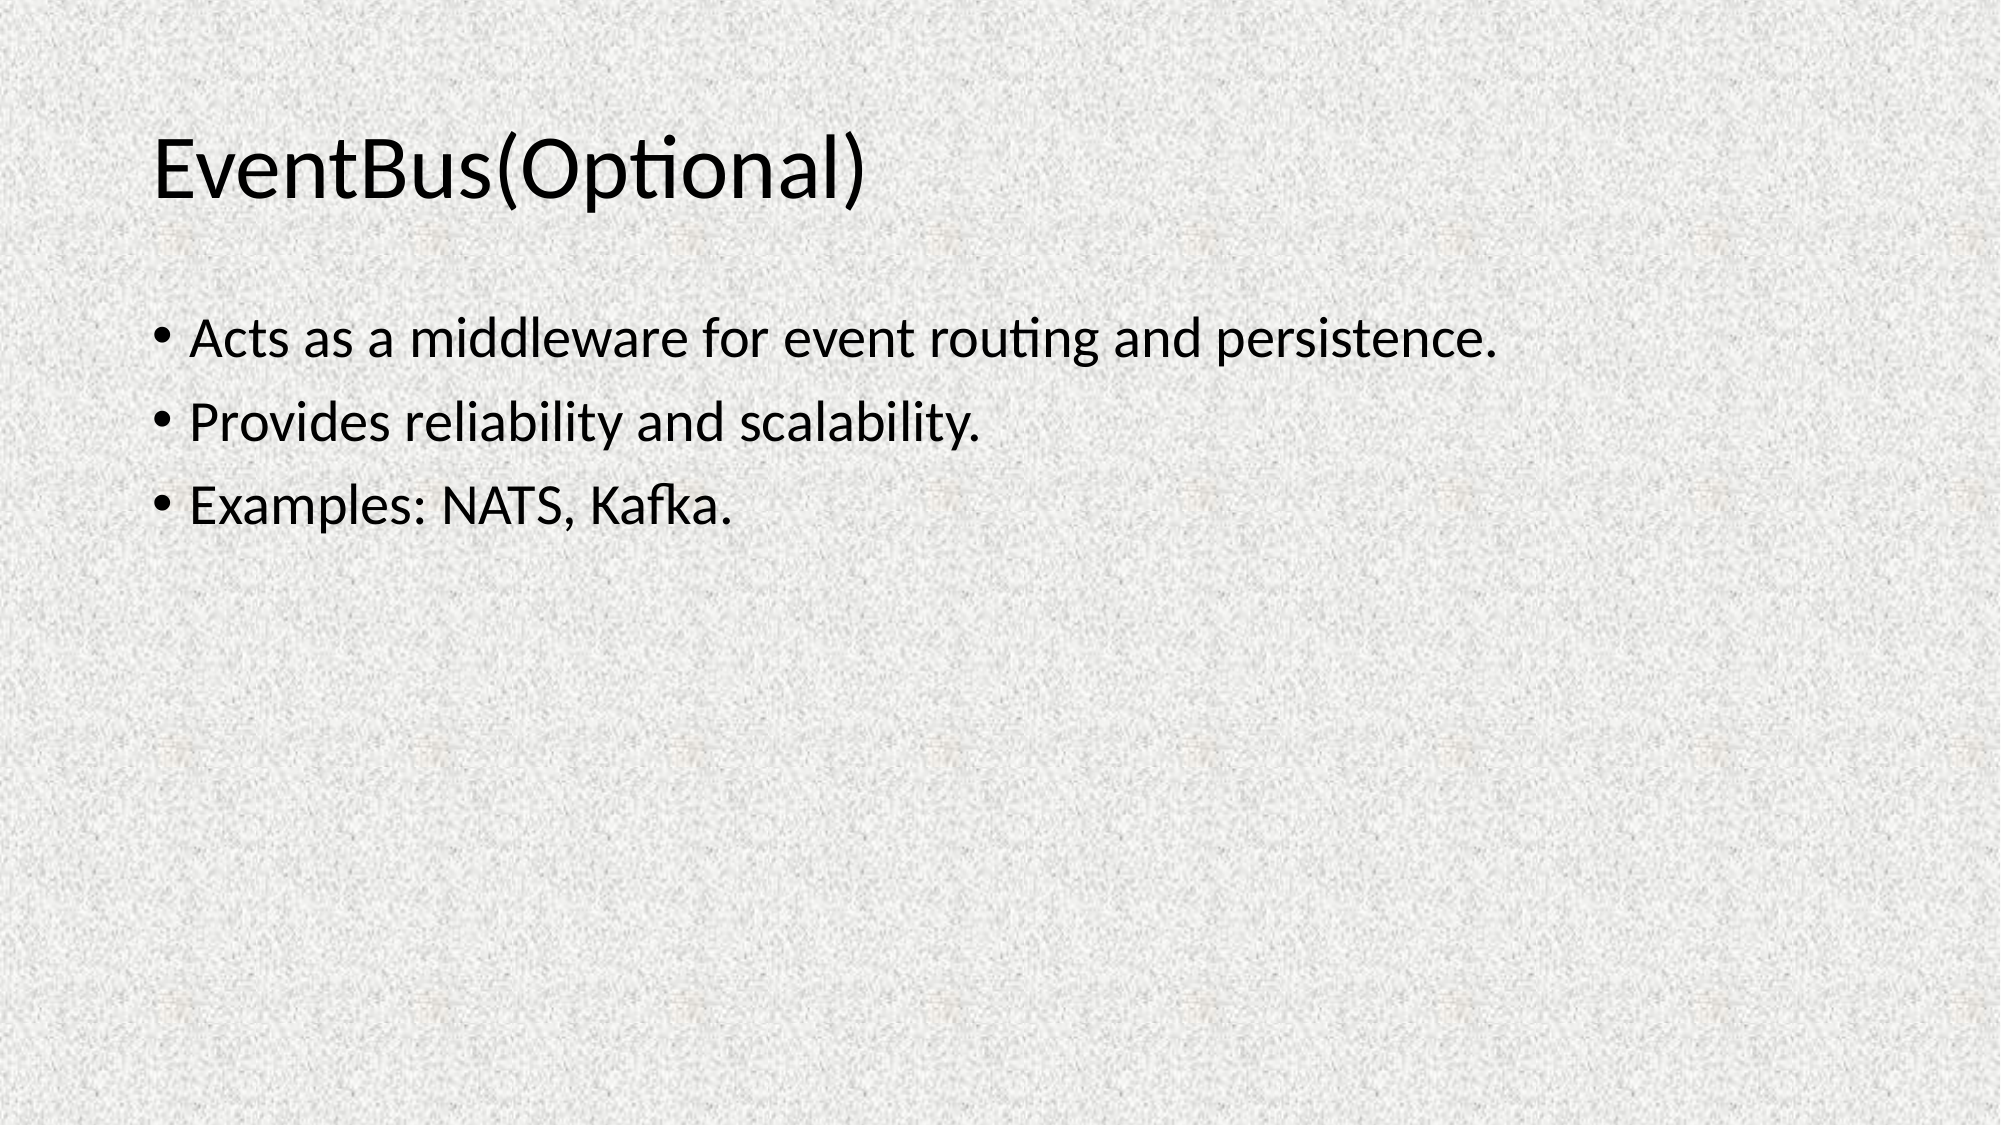

# EventBus(Optional)
Acts as a middleware for event routing and persistence.
Provides reliability and scalability.
Examples: NATS, Kafka.